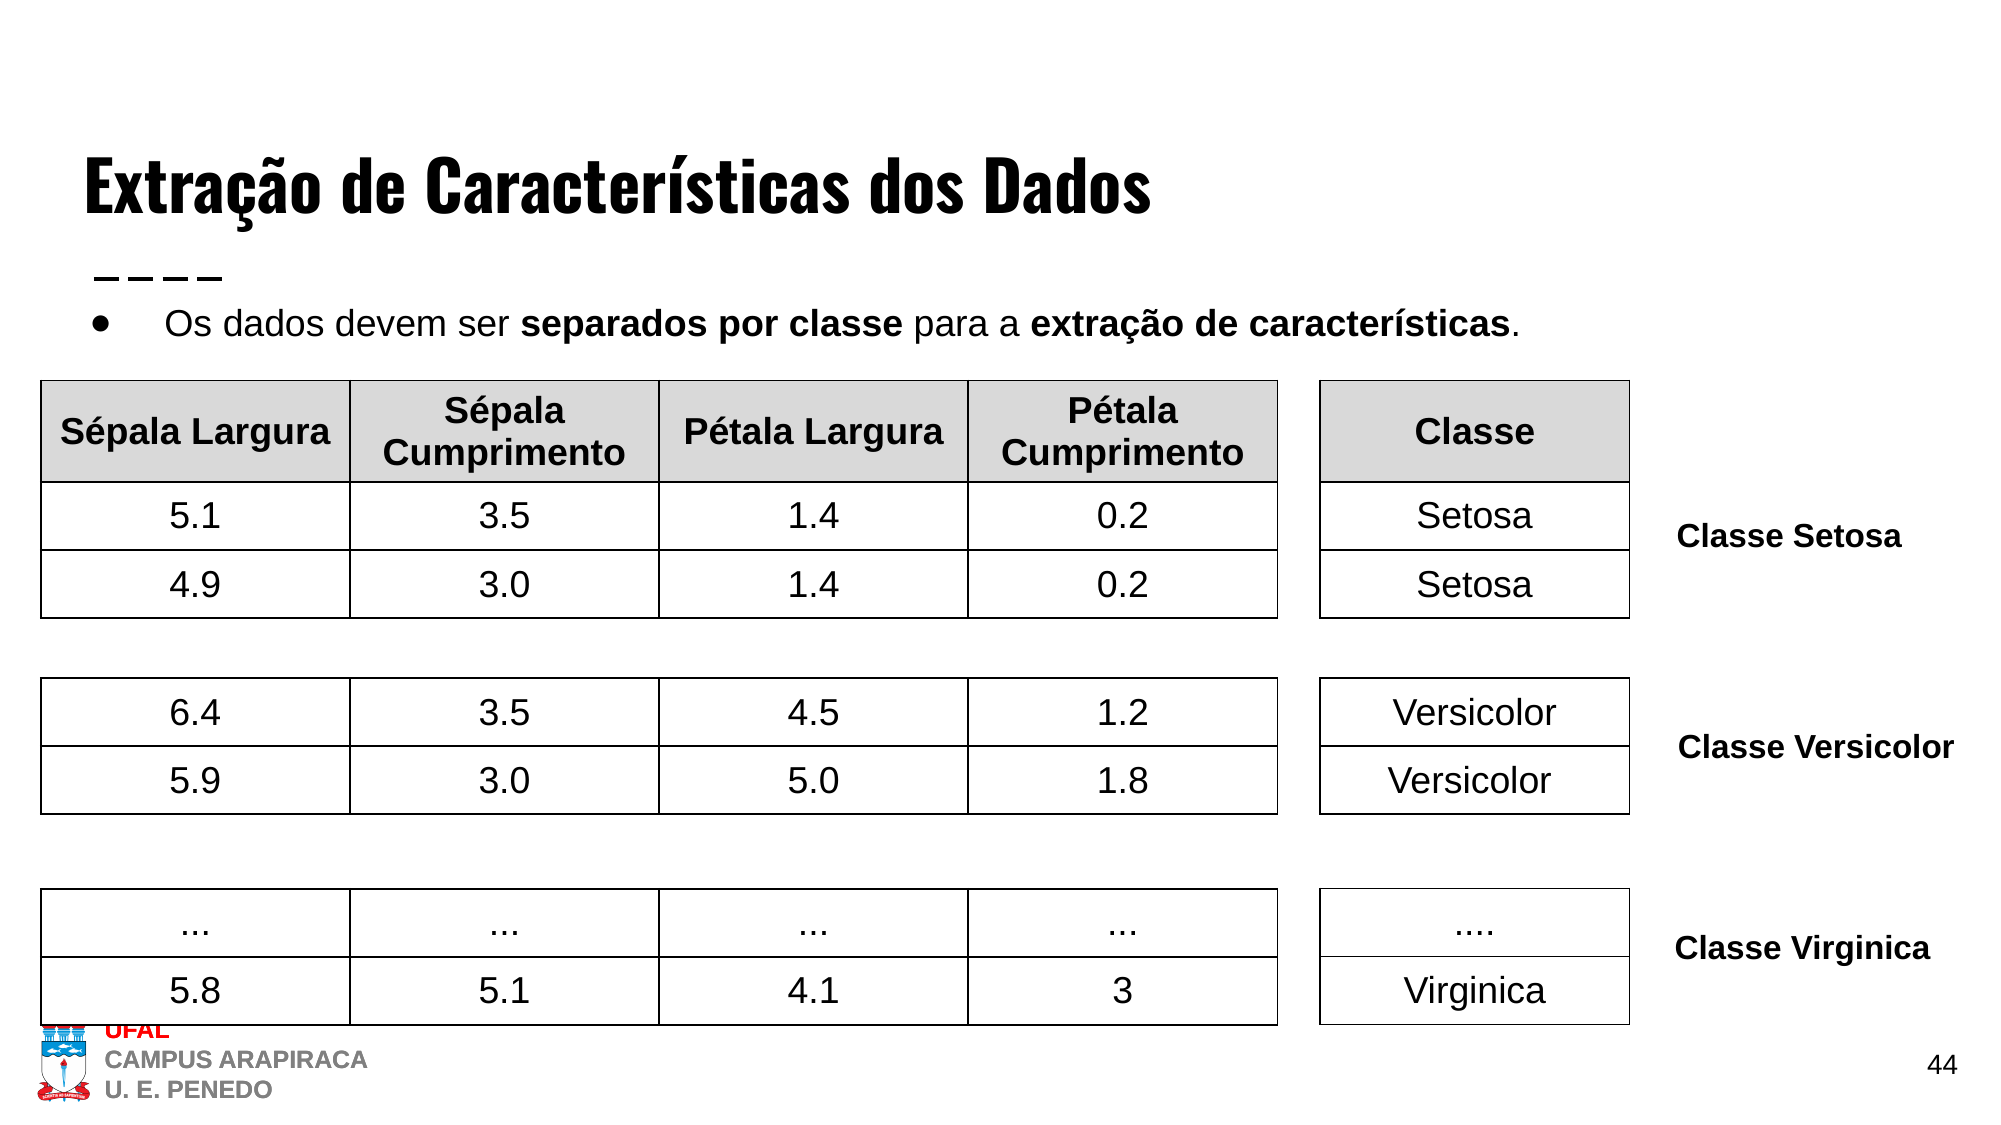

# Extração de Características dos Dados
Os dados devem ser separados por classe para a extração de características.
| Sépala Largura | Sépala Cumprimento | Pétala Largura | Pétala Cumprimento |
| --- | --- | --- | --- |
| 5.1 | 3.5 | 1.4 | 0.2 |
| 4.9 | 3.0 | 1.4 | 0.2 |
| Classe |
| --- |
| Setosa |
| Setosa |
Classe Setosa
| 6.4 | 3.5 | 4.5 | 1.2 |
| --- | --- | --- | --- |
| 5.9 | 3.0 | 5.0 | 1.8 |
| Versicolor |
| --- |
| Versicolor |
Classe Versicolor
| .... |
| --- |
| Virginica |
| ... | ... | ... | ... |
| --- | --- | --- | --- |
| 5.8 | 5.1 | 4.1 | 3 |
Classe Virginica
44